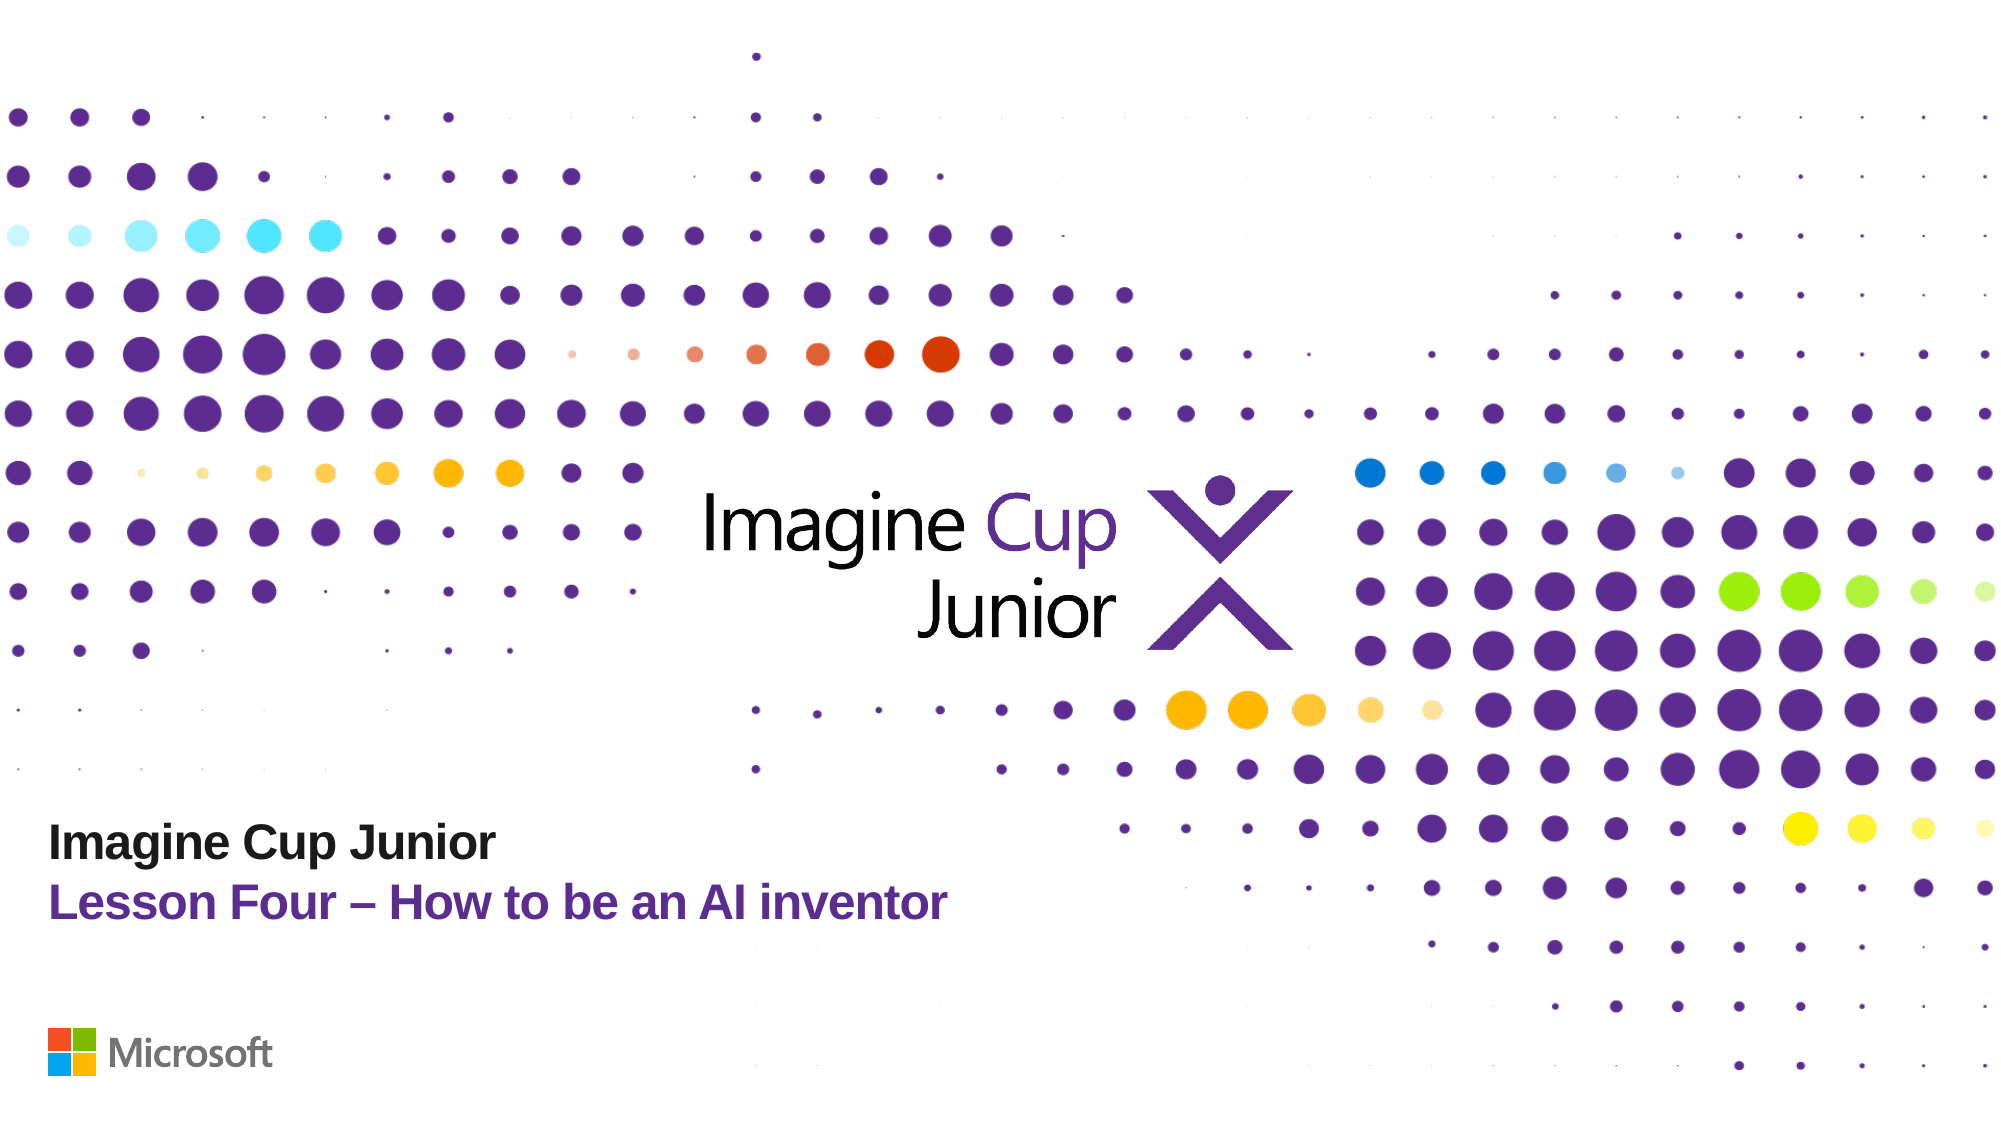

Imagine Cup Junior
Lesson Four – How to be an AI inventor